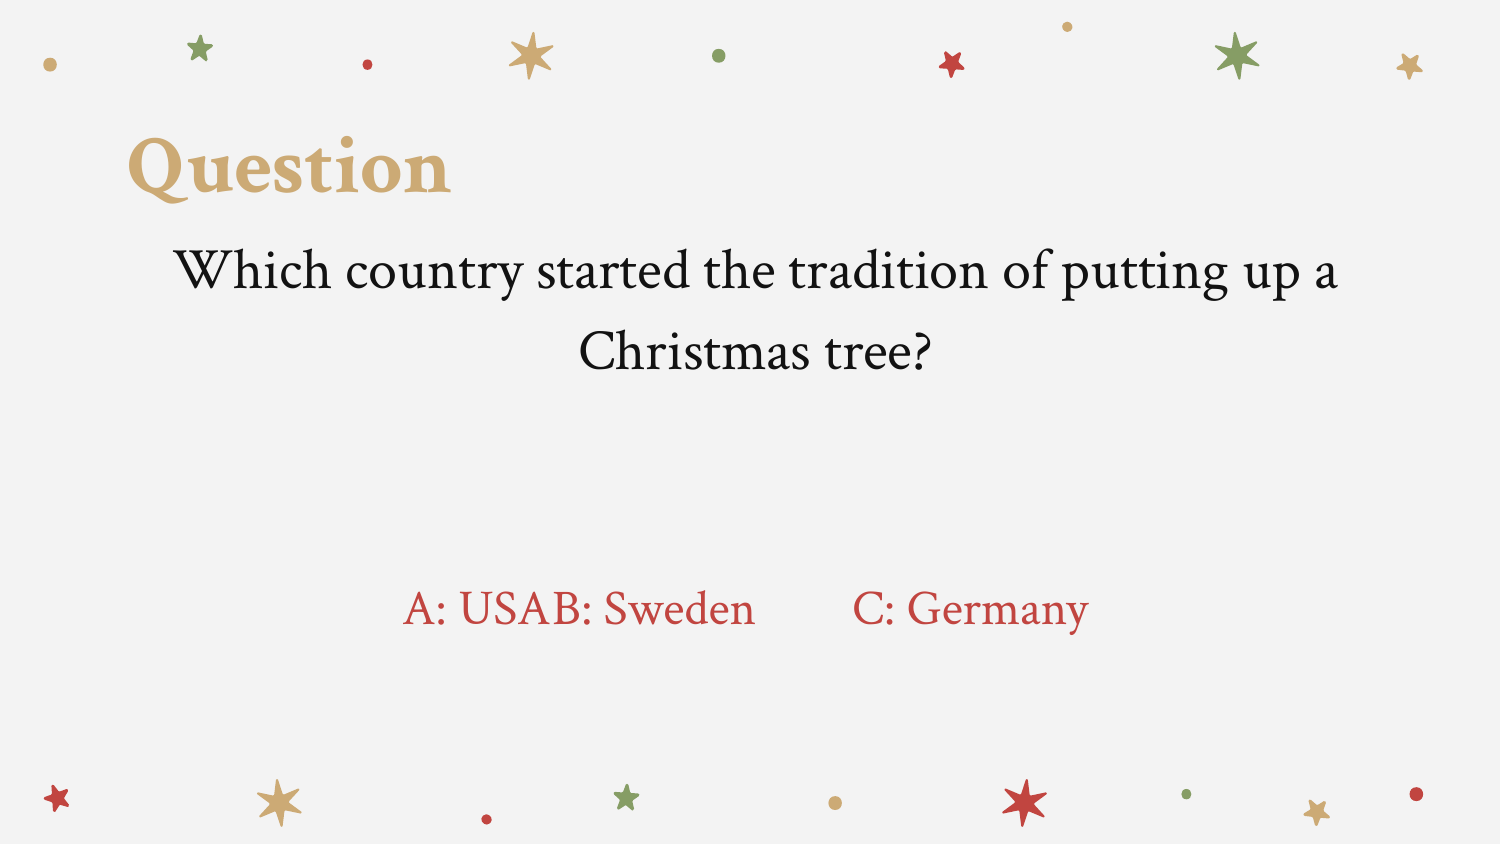

# Question
Which country started the tradition of putting up a Christmas tree?
A: USA	B: Sweden	C: Germany